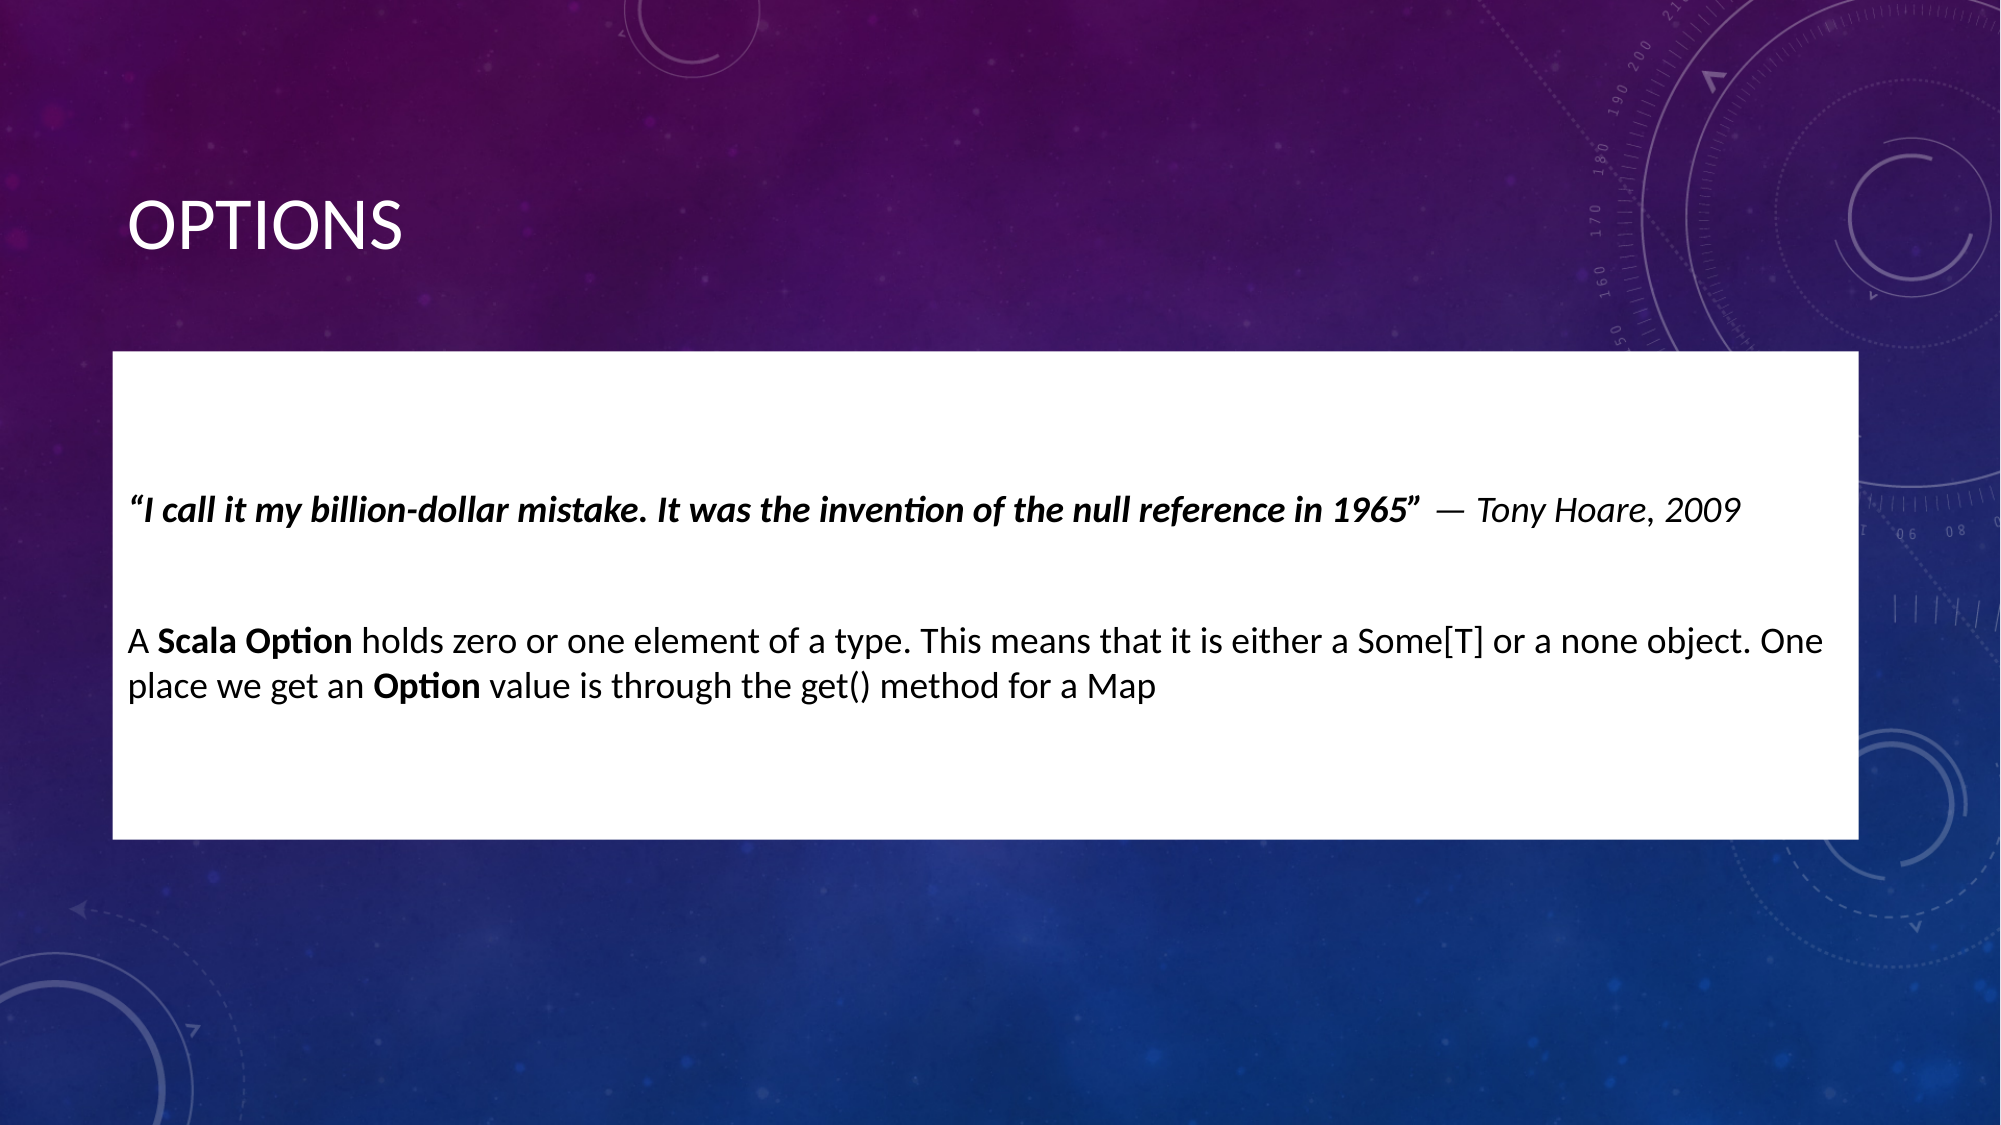

# Options
“I call it my billion-dollar mistake. It was the invention of the null reference in 1965” — Tony Hoare, 2009

A Scala Option holds zero or one element of a type. This means that it is either a Some[T] or a none object. One place we get an Option value is through the get() method for a Map